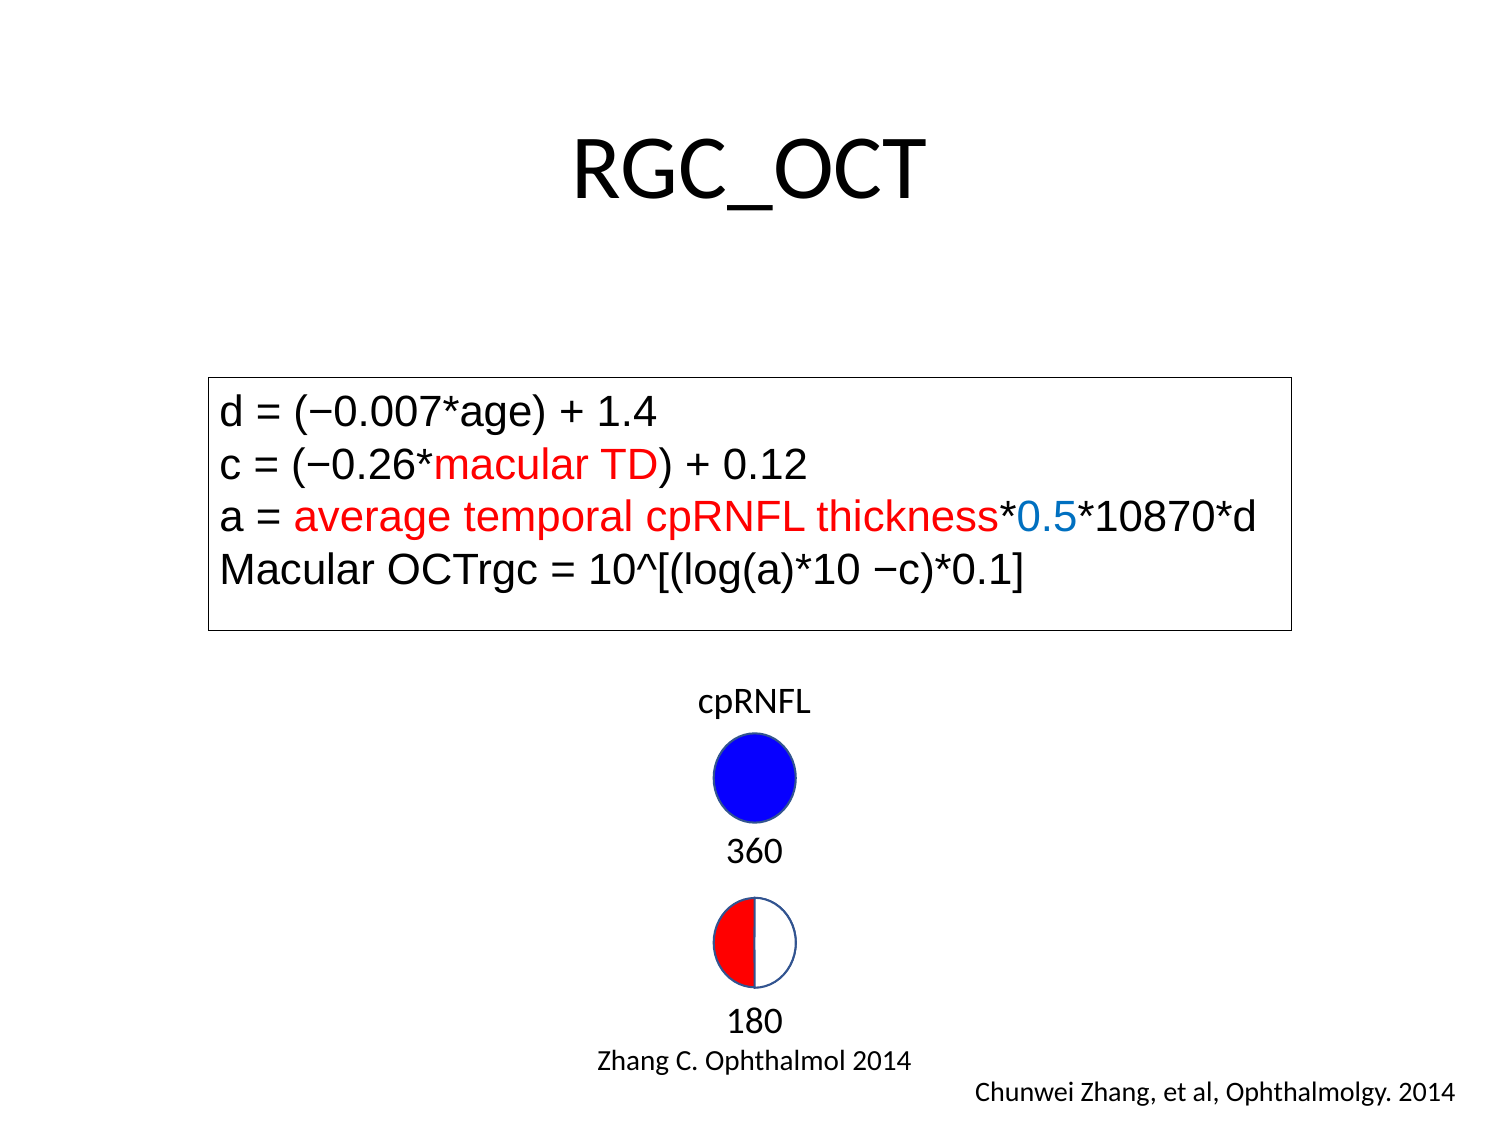

# RGC_OCT
d = (−0.007*age) + 1.4
c = (−0.26*macular TD) + 0.12
a = average temporal cpRNFL thickness*0.5*10870*d
Macular OCTrgc = 10^[(log(a)*10 −c)*0.1]

cpRNFL

360

180
Zhang C. Ophthalmol 2014
Chunwei Zhang, et al, Ophthalmolgy. 2014